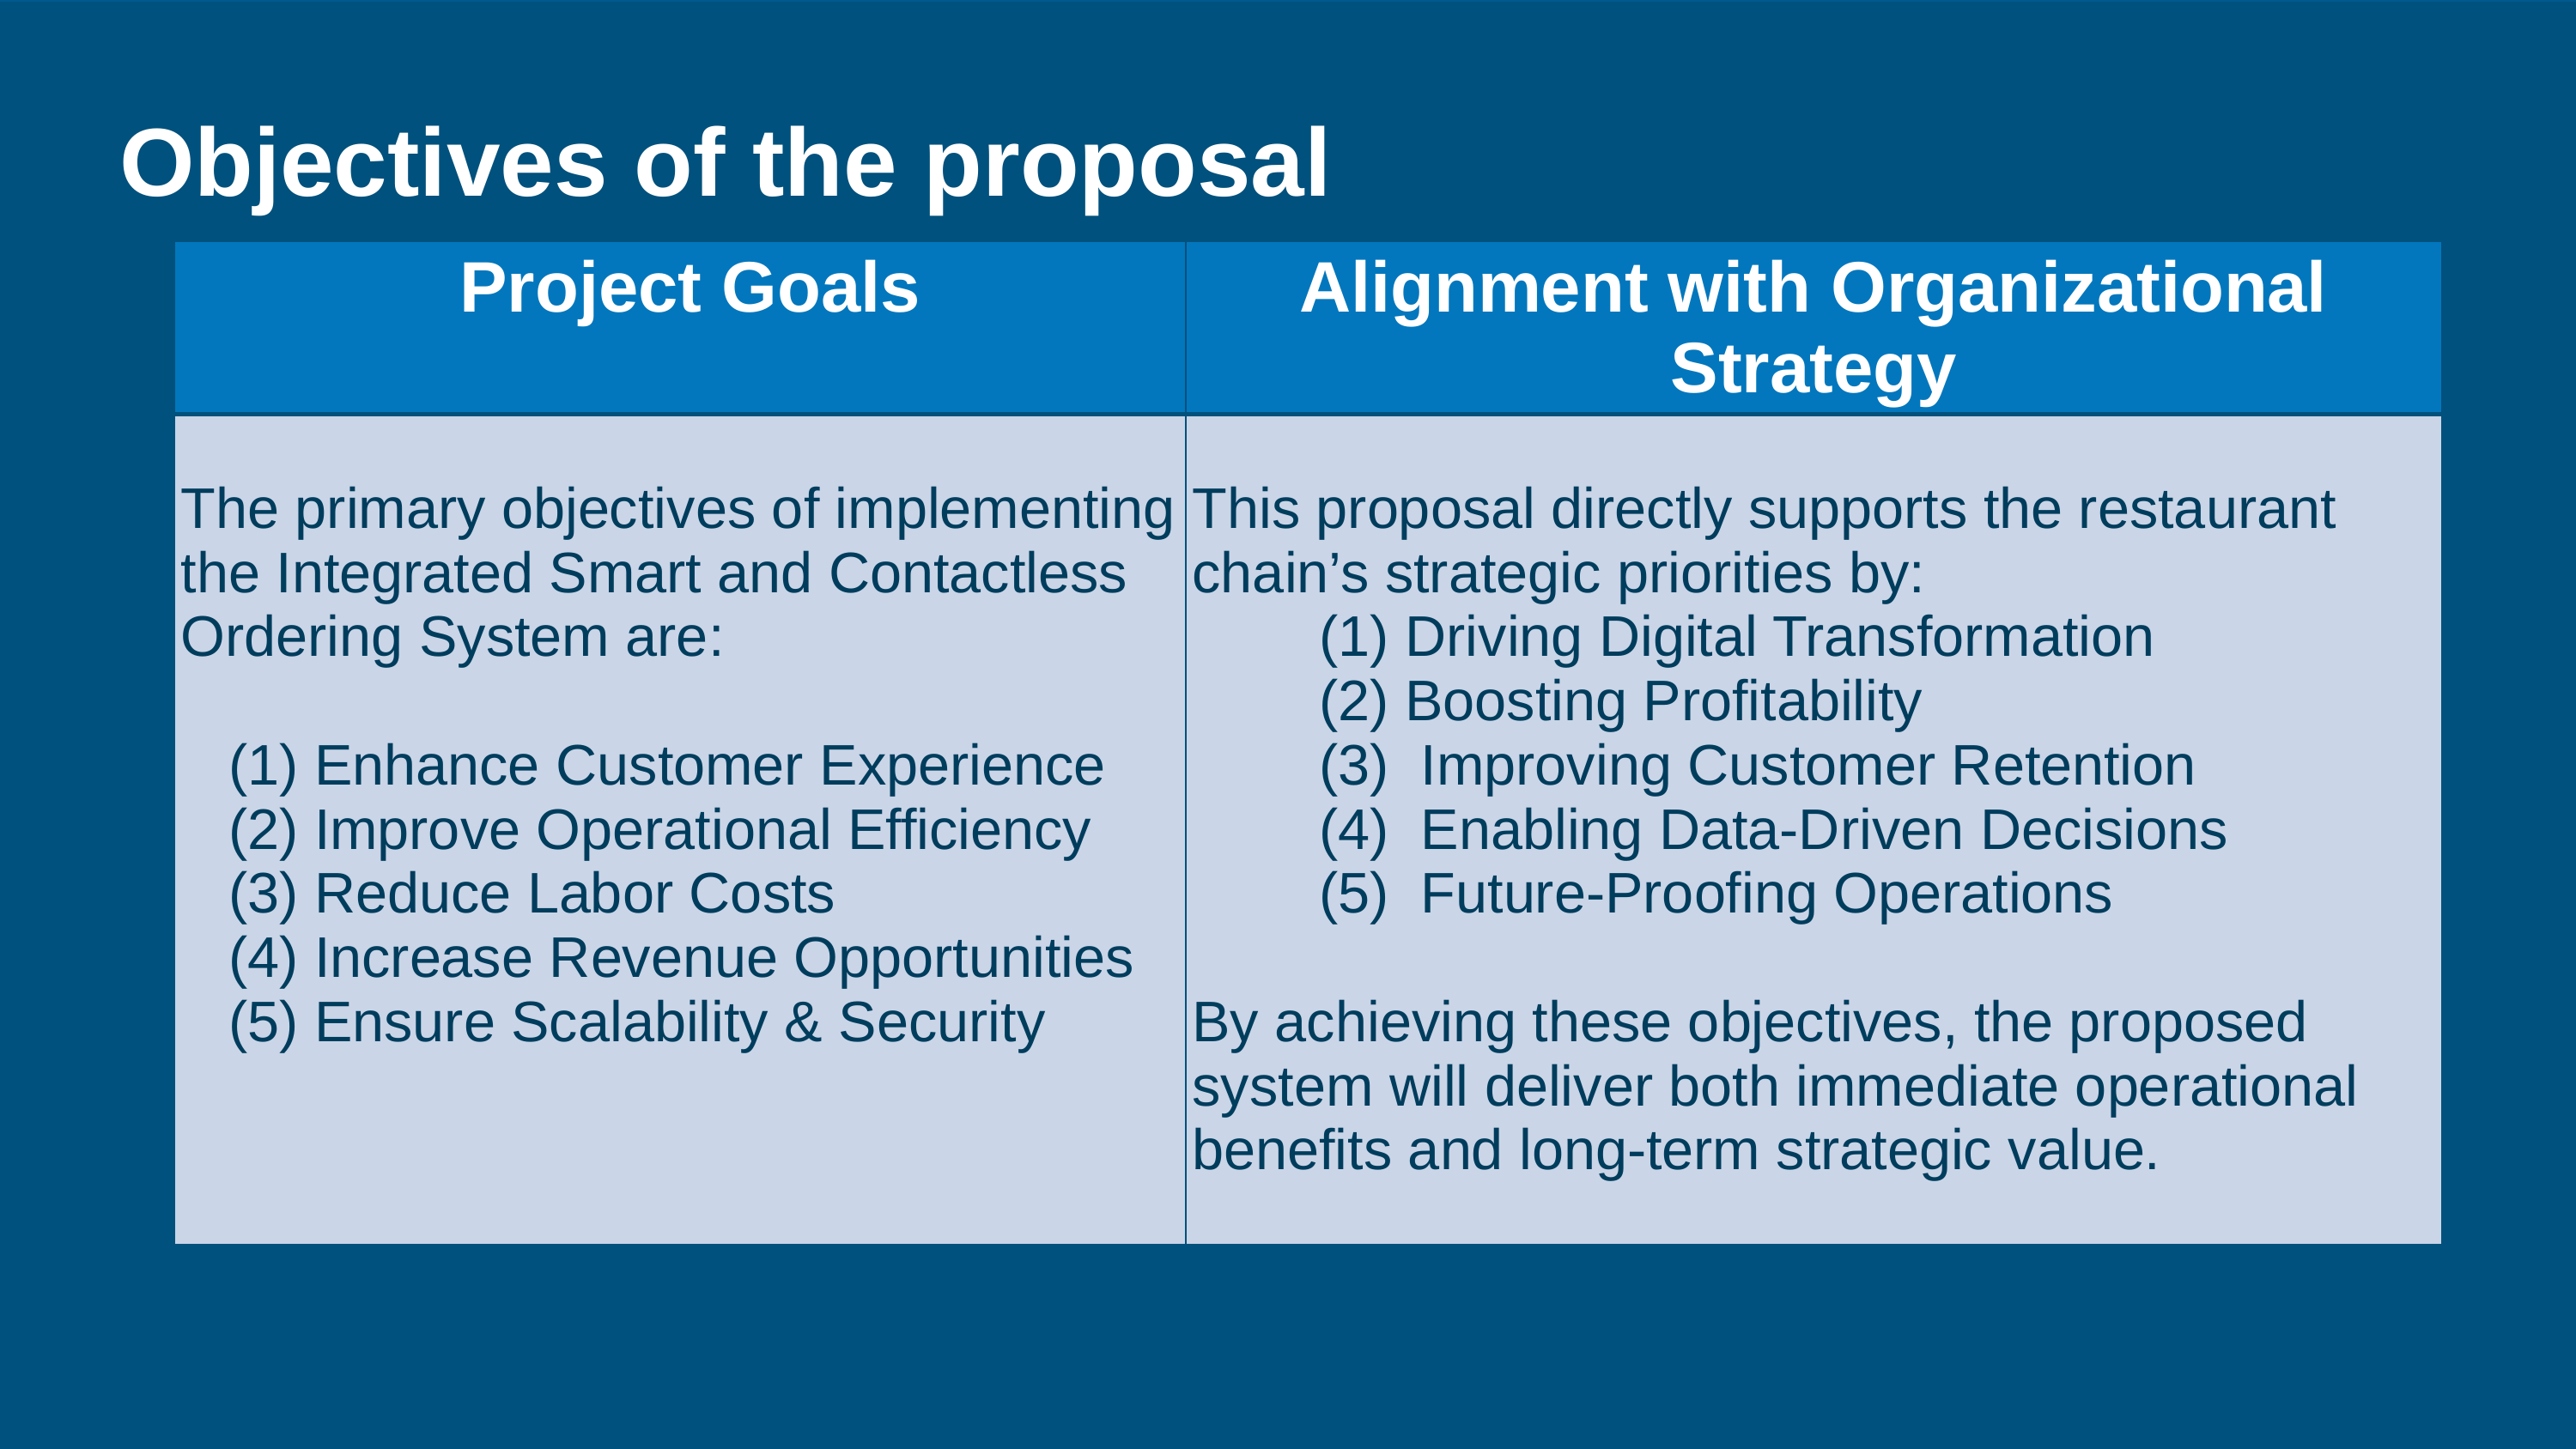

# Objectives of the proposal

| Project Goals | Alignment with Organizational Strategy |
| --- | --- |
| The primary objectives of implementing the Integrated Smart and Contactless Ordering System are: (1) Enhance Customer Experience (2) Improve Operational Efficiency (3) Reduce Labor Costs (4) Increase Revenue Opportunities (5) Ensure Scalability & Security | This proposal directly supports the restaurant chain’s strategic priorities by: (1) Driving Digital Transformation (2) Boosting Profitability (3) Improving Customer Retention (4) Enabling Data-Driven Decisions (5) Future-Proofing Operations By achieving these objectives, the proposed system will deliver both immediate operational benefits and long-term strategic value. |